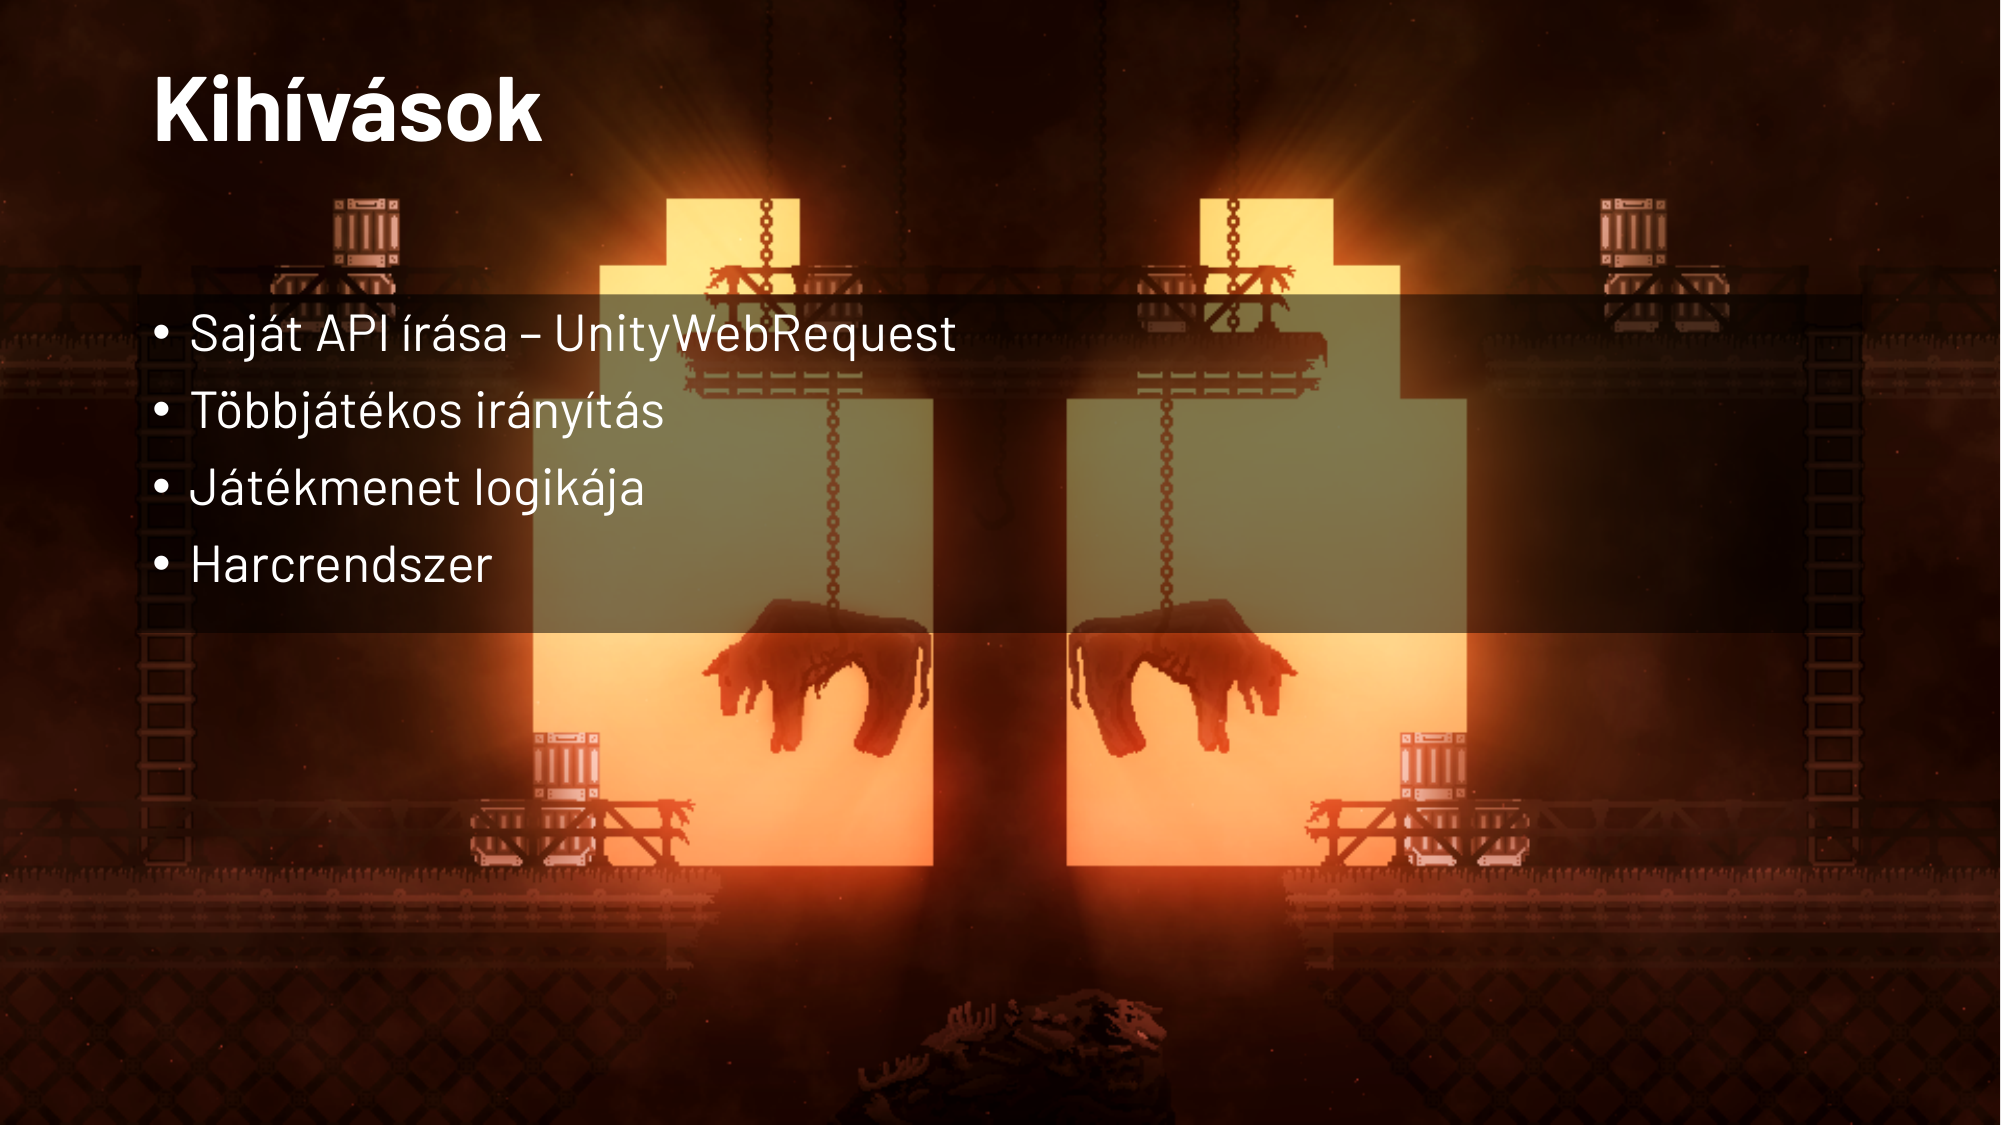

# Kihívások

Saját API írása – UnityWebRequest
Többjátékos irányítás
Játékmenet logikája
Harcrendszer